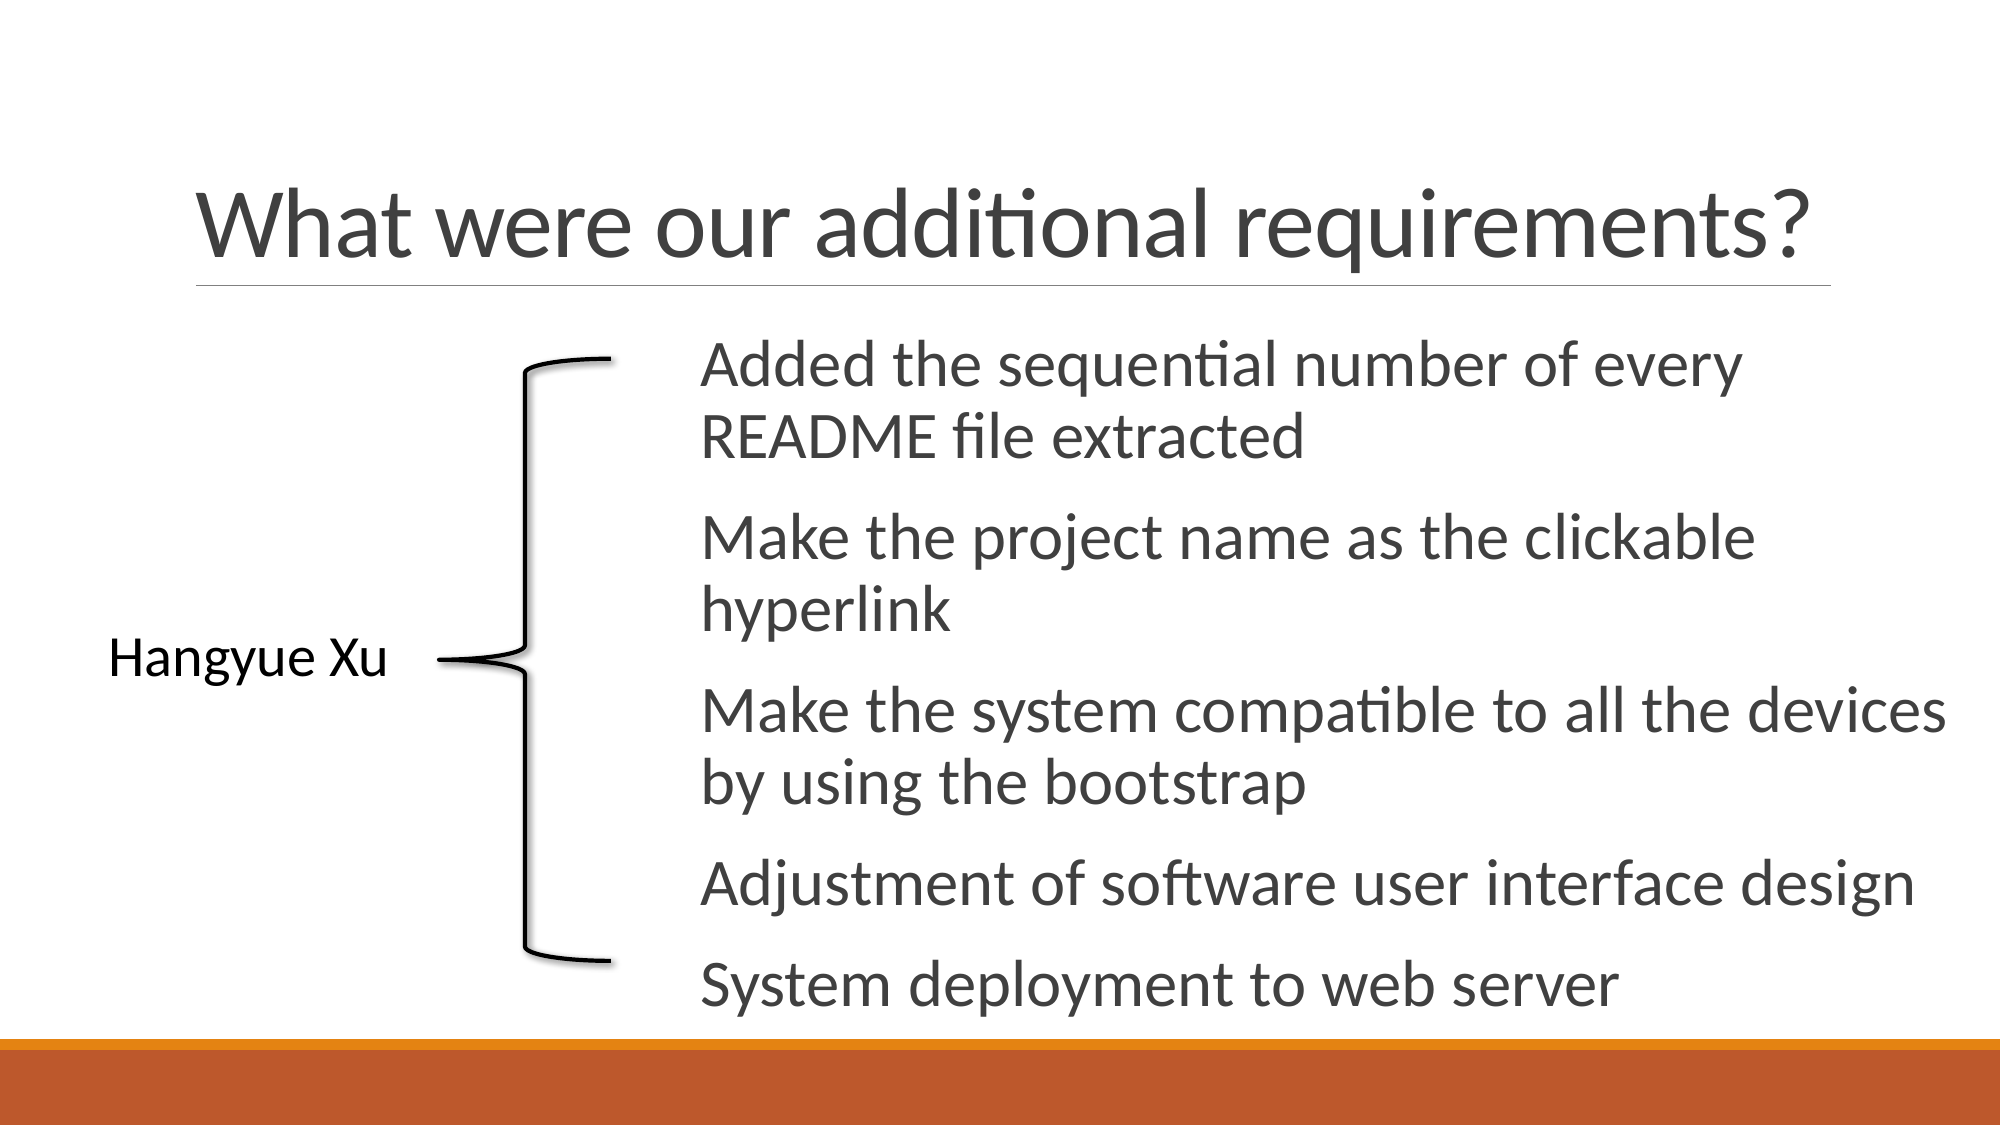

# What were our additional requirements?
Added the sequential number of every README file extracted
Make the project name as the clickable hyperlink
Make the system compatible to all the devices by using the bootstrap
Adjustment of software user interface design
System deployment to web server

Hangyue Xu